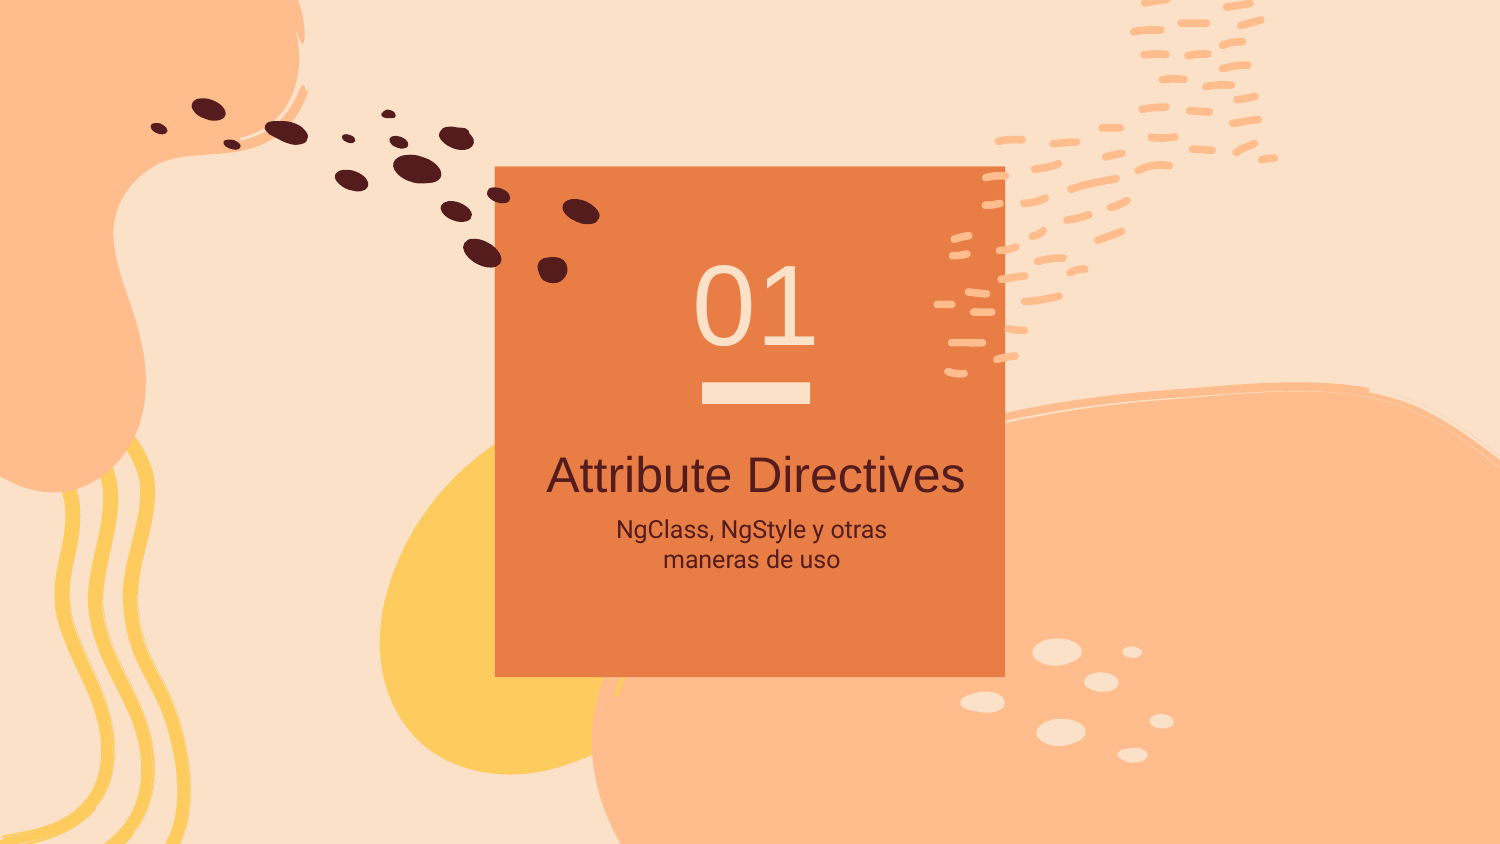

01

# Attribute Directives

NgClass, NgStyle y otras maneras de uso